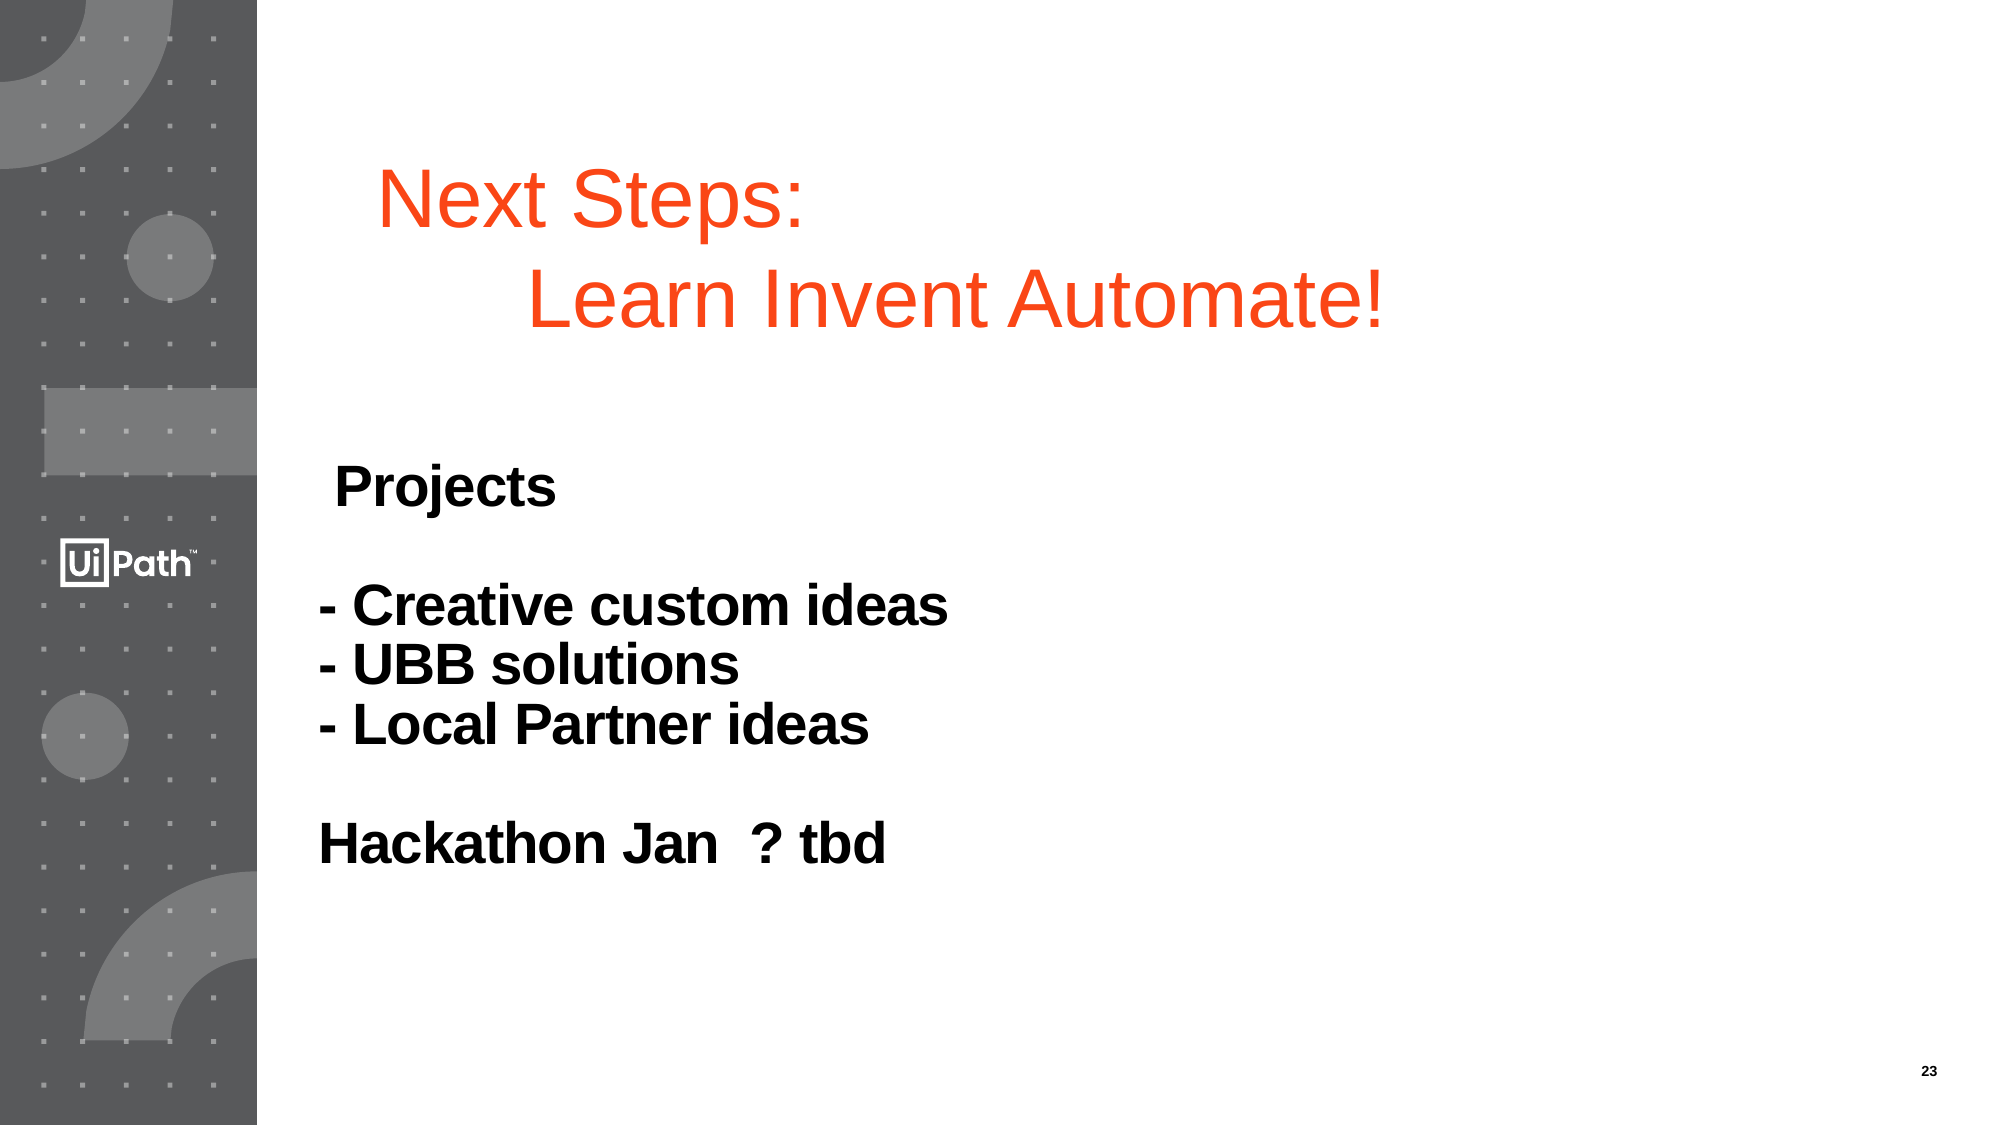

Next Steps:
	Learn Invent Automate!
# Projects - Creative custom ideas - UBB solutions - Local Partner ideas Hackathon Jan  ? tbd